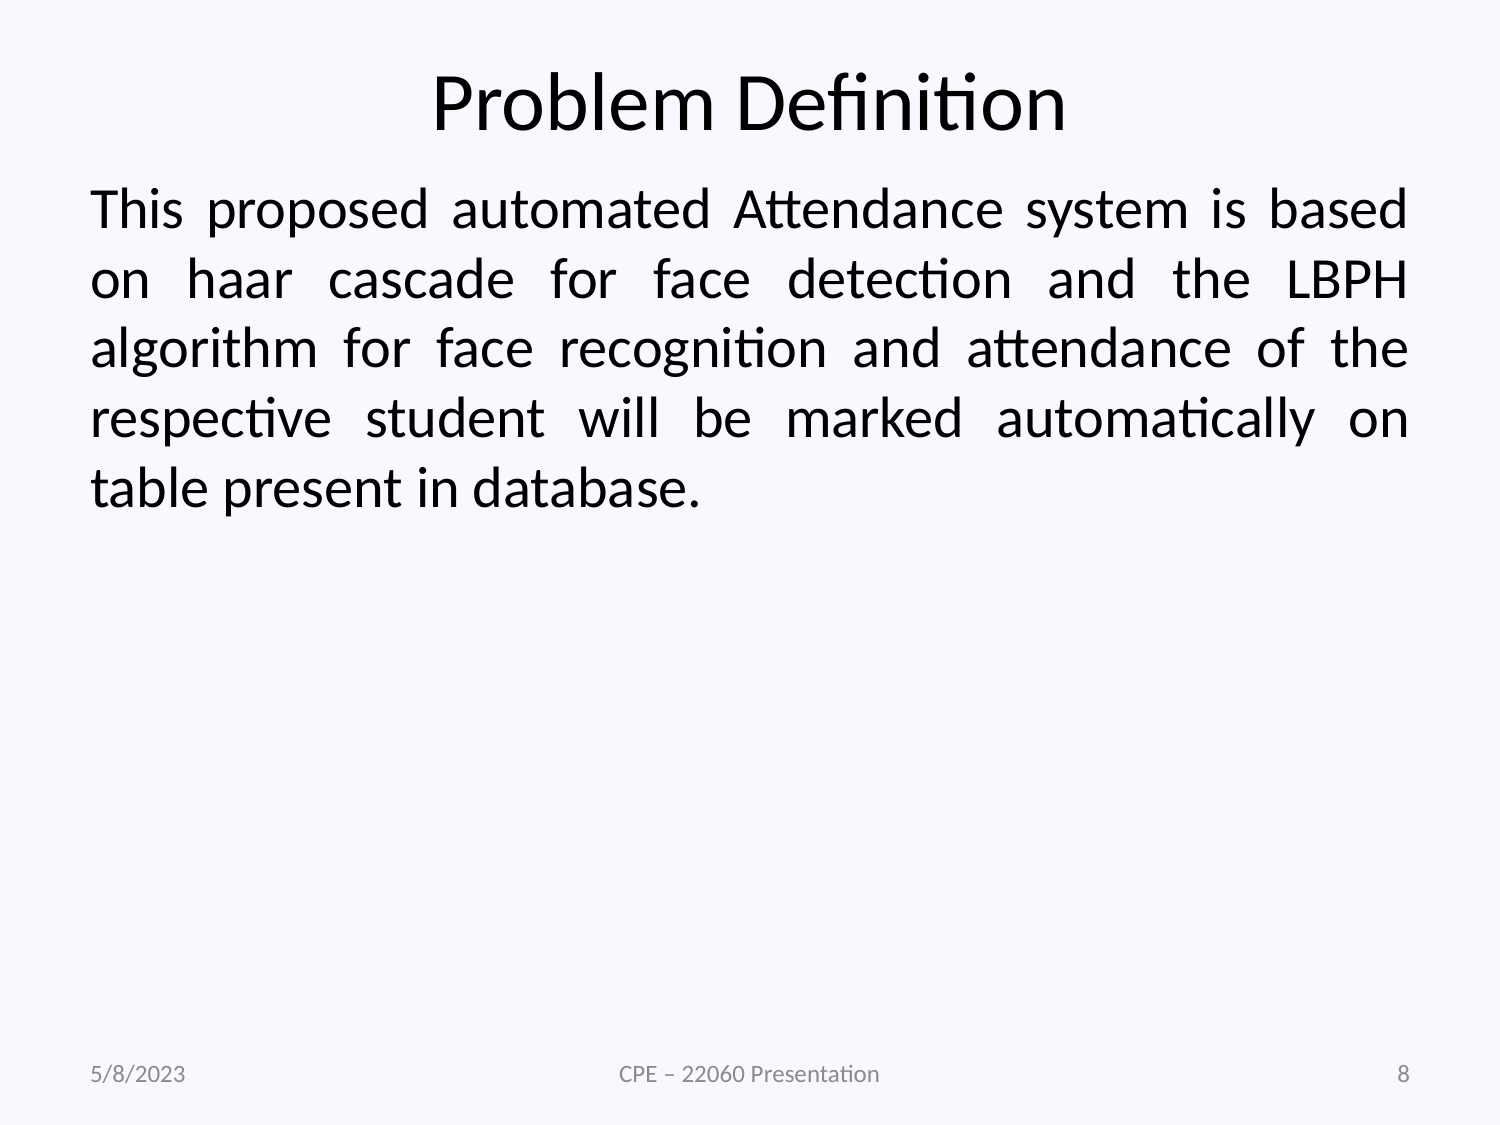

# Problem Definition
This proposed automated Attendance system is based on haar cascade for face detection and the LBPH algorithm for face recognition and attendance of the respective student will be marked automatically on table present in database.

5/8/2023
CPE – 22060 Presentation
8